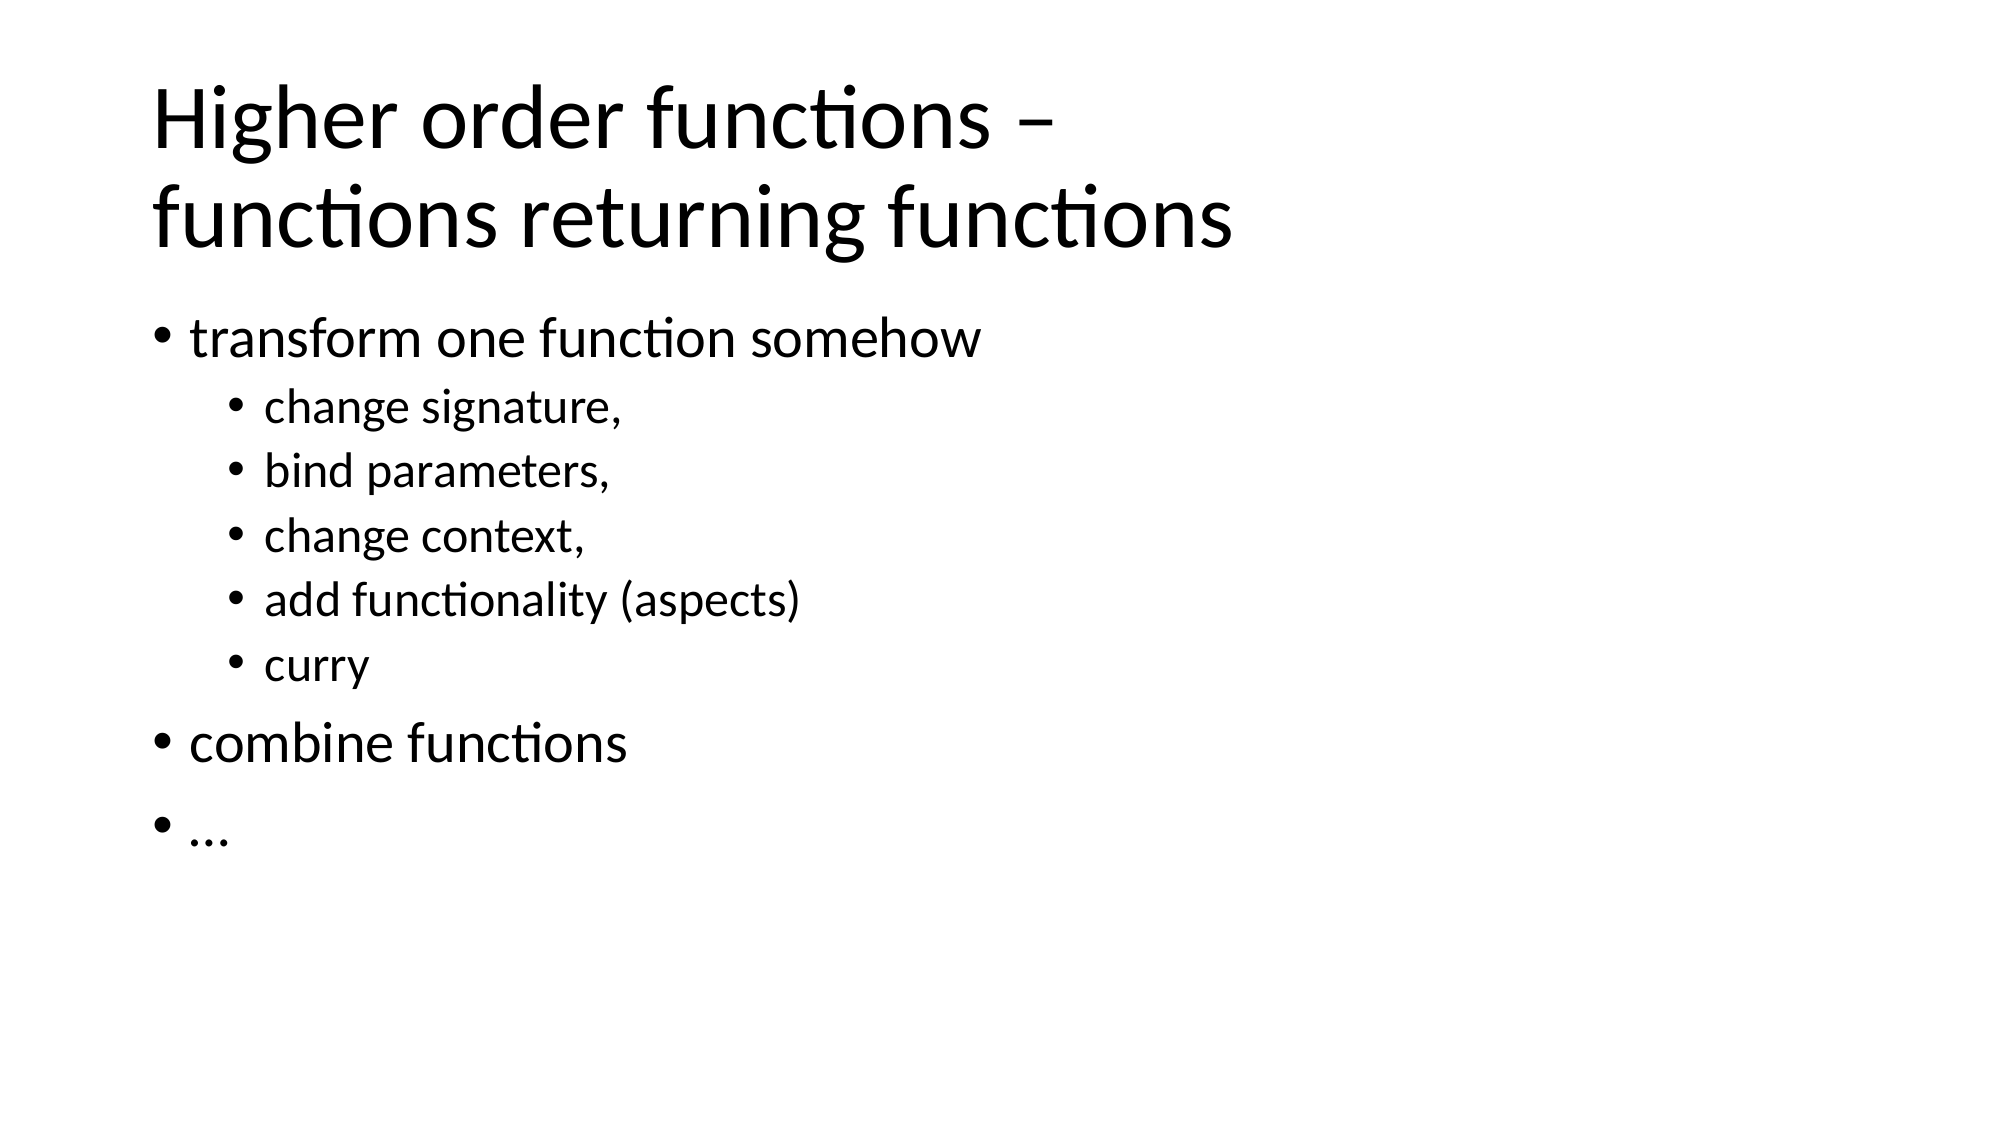

# Higher order functions – functions returning functions
transform one function somehow
change signature,
bind parameters,
change context,
add functionality (aspects)
curry
combine functions
…